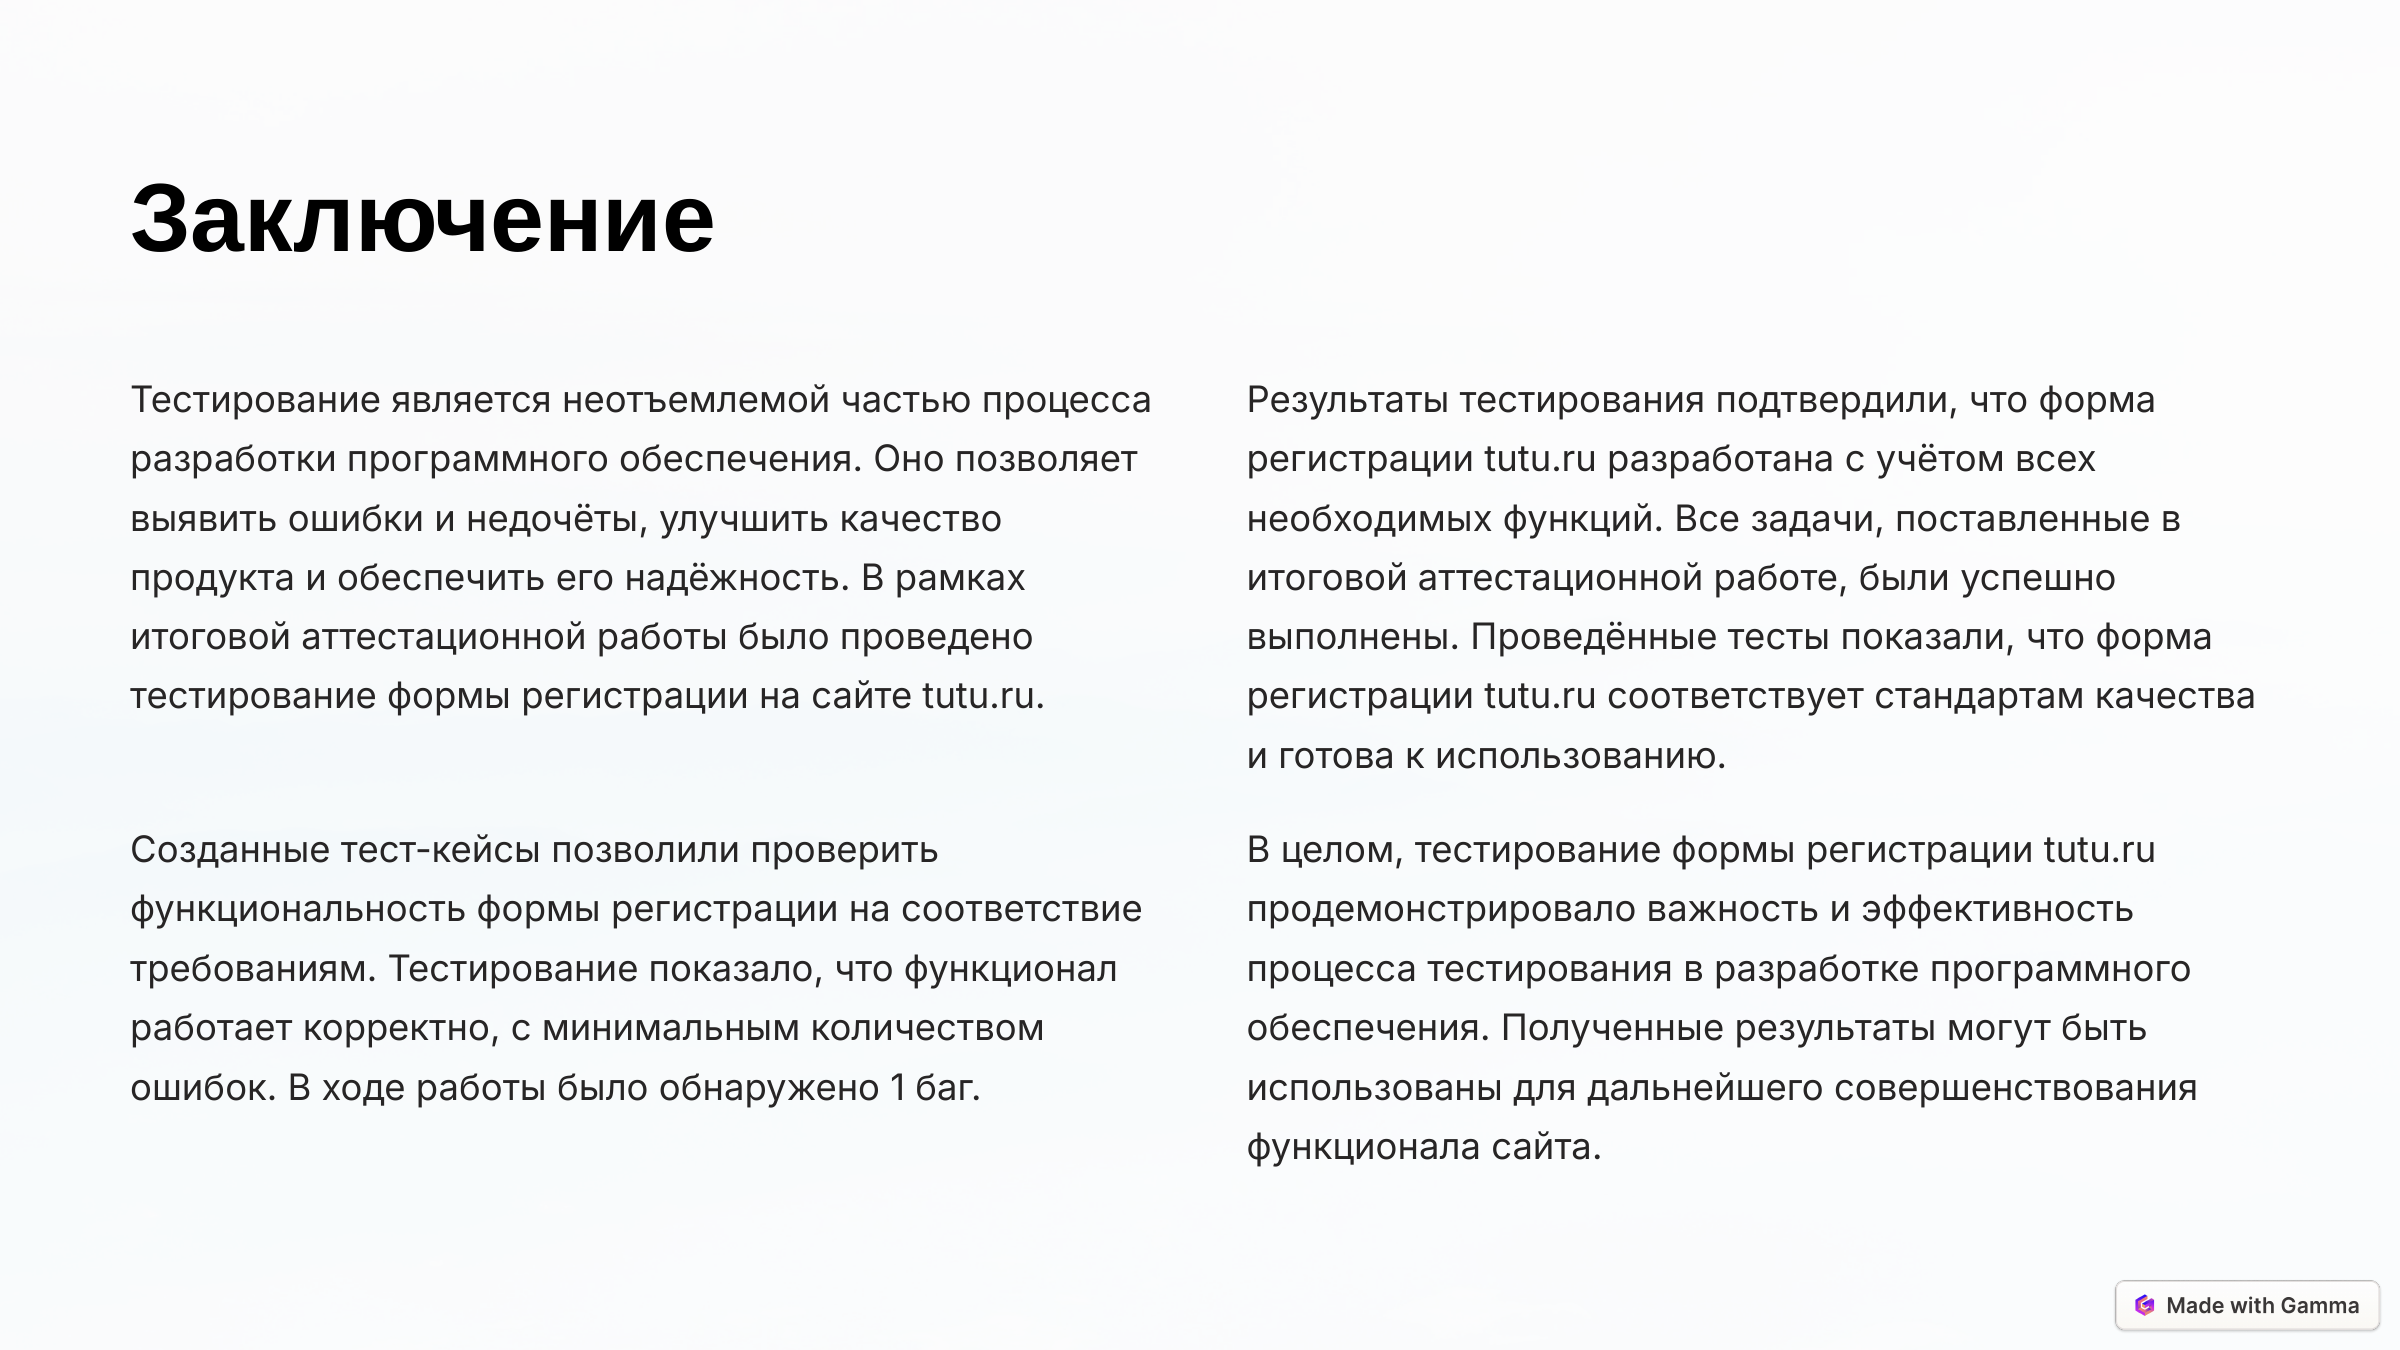

Заключение
Тестирование является неотъемлемой частью процесса разработки программного обеспечения. Оно позволяет выявить ошибки и недочёты, улучшить качество продукта и обеспечить его надёжность. В рамках итоговой аттестационной работы было проведено тестирование формы регистрации на сайте tutu.ru.
Результаты тестирования подтвердили, что форма регистрации tutu.ru разработана с учётом всех необходимых функций. Все задачи, поставленные в итоговой аттестационной работе, были успешно выполнены. Проведённые тесты показали, что форма регистрации tutu.ru соответствует стандартам качества и готова к использованию.
Созданные тест-кейсы позволили проверить функциональность формы регистрации на соответствие требованиям. Тестирование показало, что функционал работает корректно, с минимальным количеством ошибок. В ходе работы было обнаружено 1 баг.
В целом, тестирование формы регистрации tutu.ru продемонстрировало важность и эффективность процесса тестирования в разработке программного обеспечения. Полученные результаты могут быть использованы для дальнейшего совершенствования функционала сайта.